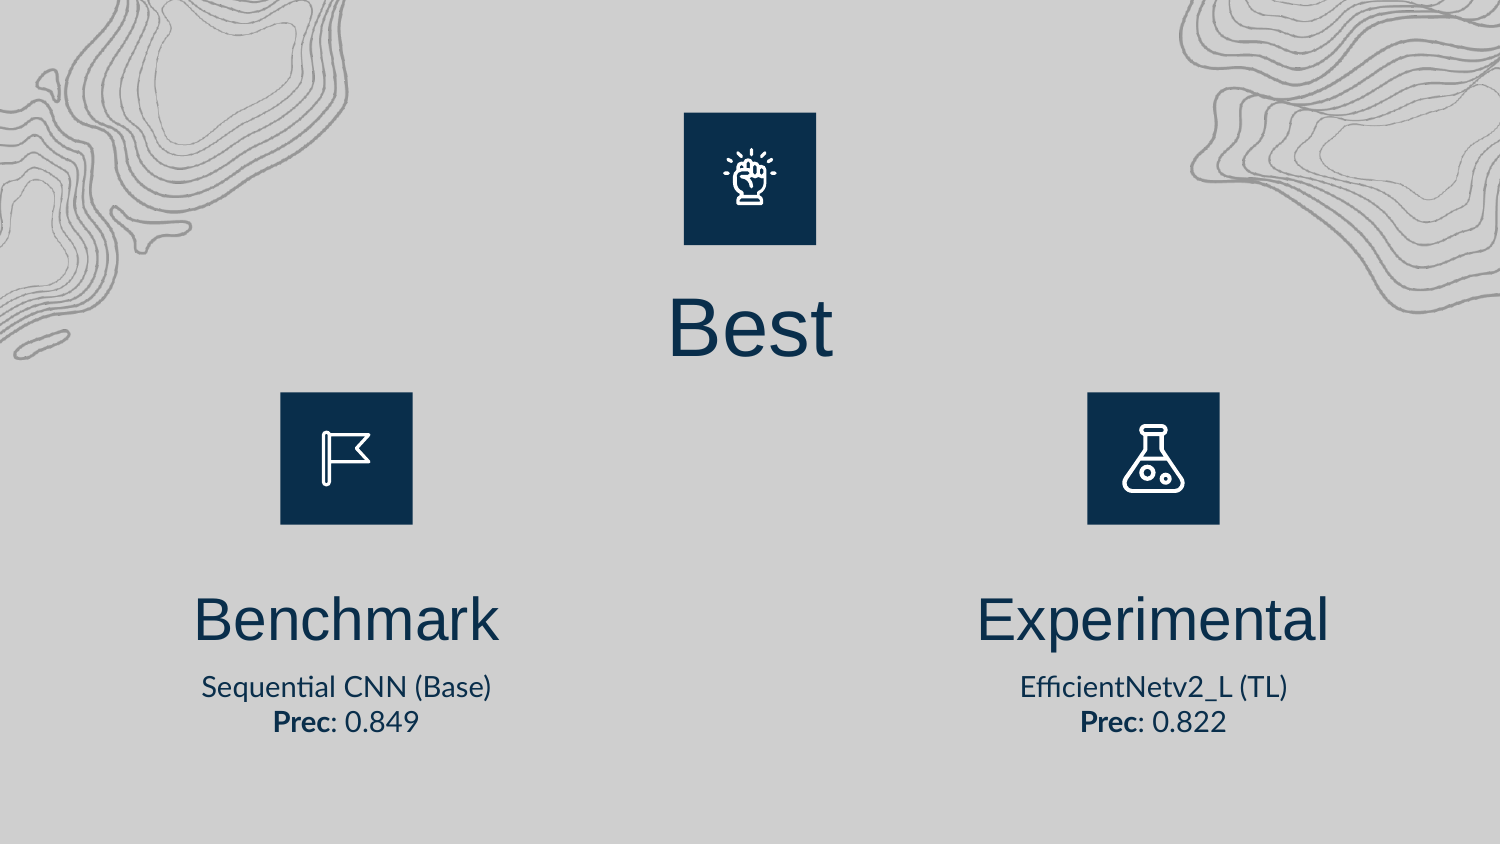

Best

# Benchmark
Experimental
Sequential CNN (Base)
Prec: 0.849
EfficientNetv2_L (TL)
Prec: 0.822